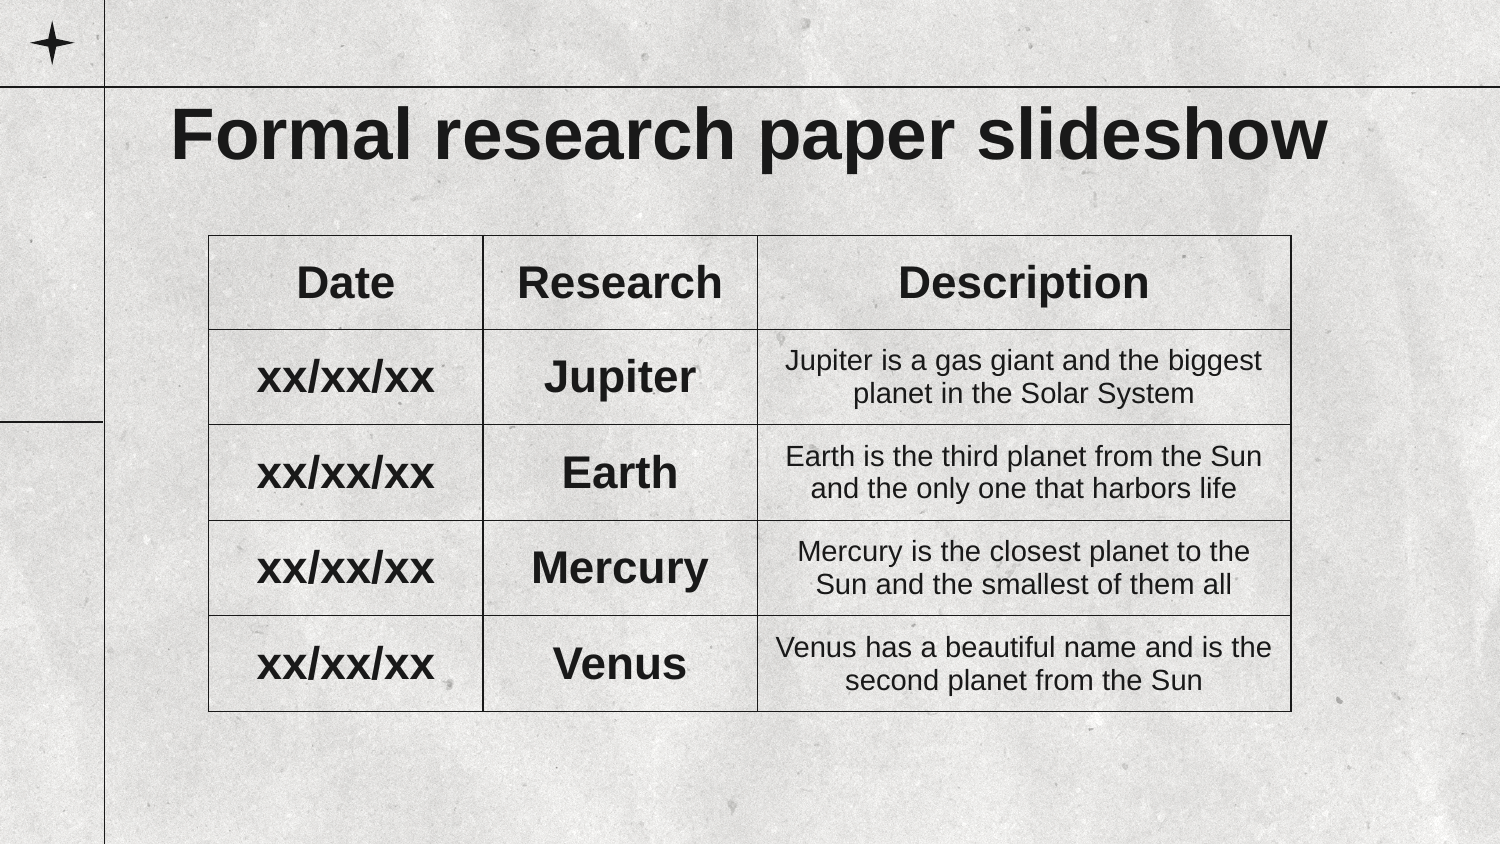

# Formal research paper slideshow
| Date | Research | Description |  |
| --- | --- | --- | --- |
| xx/xx/xx | Jupiter | Jupiter is a gas giant and the biggest planet in the Solar System |  |
| xx/xx/xx | Earth | Earth is the third planet from the Sun and the only one that harbors life |  |
| xx/xx/xx | Mercury | Mercury is the closest planet to the Sun and the smallest of them all |  |
| xx/xx/xx | Venus | Venus has a beautiful name and is the second planet from the Sun |  |